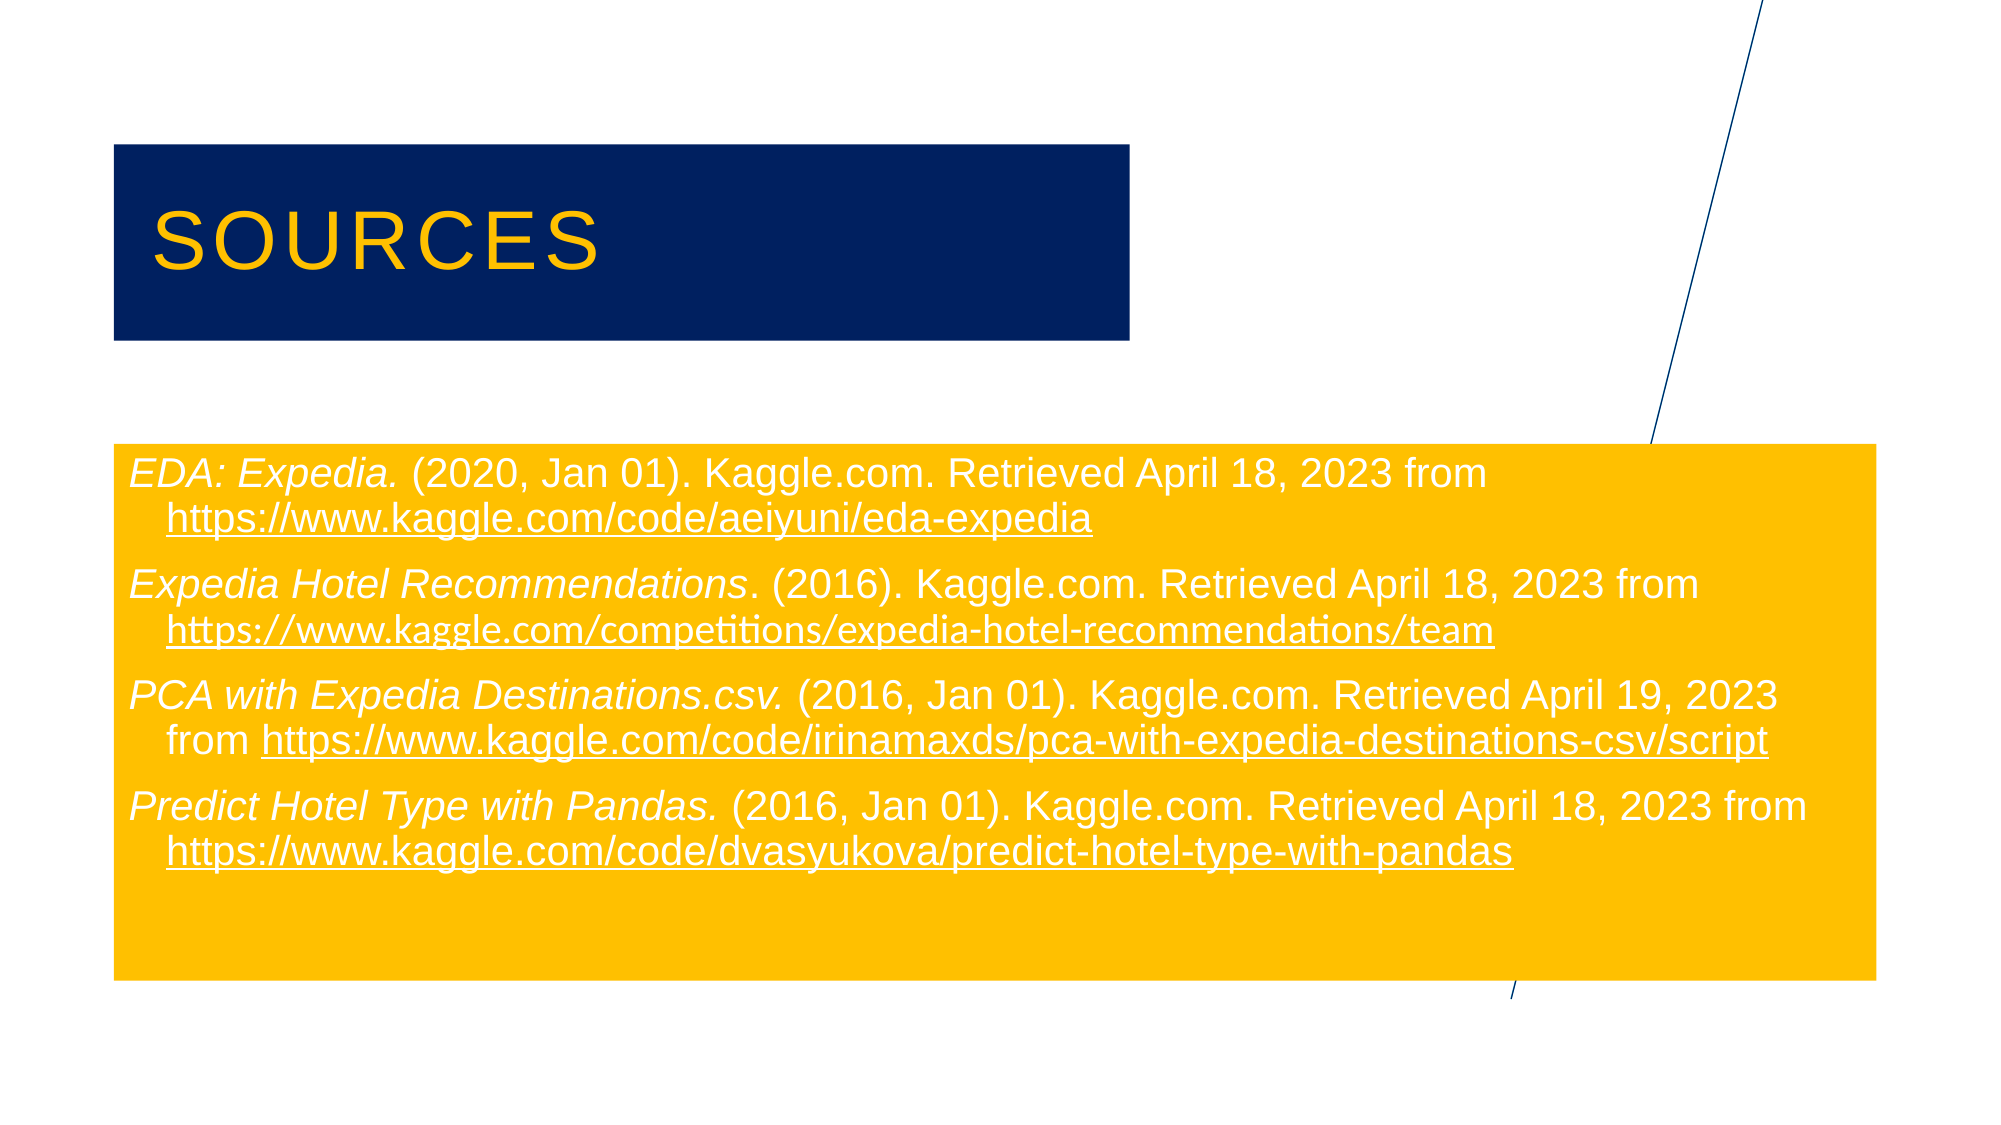

# SOURCES
EDA: Expedia. (2020, Jan 01). Kaggle.com. Retrieved April 18, 2023 from https://www.kaggle.com/code/aeiyuni/eda-expedia
Expedia Hotel Recommendations. (2016). Kaggle.com. Retrieved April 18, 2023 from https://www.kaggle.com/competitions/expedia-hotel-recommendations/team
PCA with Expedia Destinations.csv. (2016, Jan 01). Kaggle.com. Retrieved April 19, 2023 from https://www.kaggle.com/code/irinamaxds/pca-with-expedia-destinations-csv/script
Predict Hotel Type with Pandas. (2016, Jan 01). Kaggle.com. Retrieved April 18, 2023 from https://www.kaggle.com/code/dvasyukova/predict-hotel-type-with-pandas